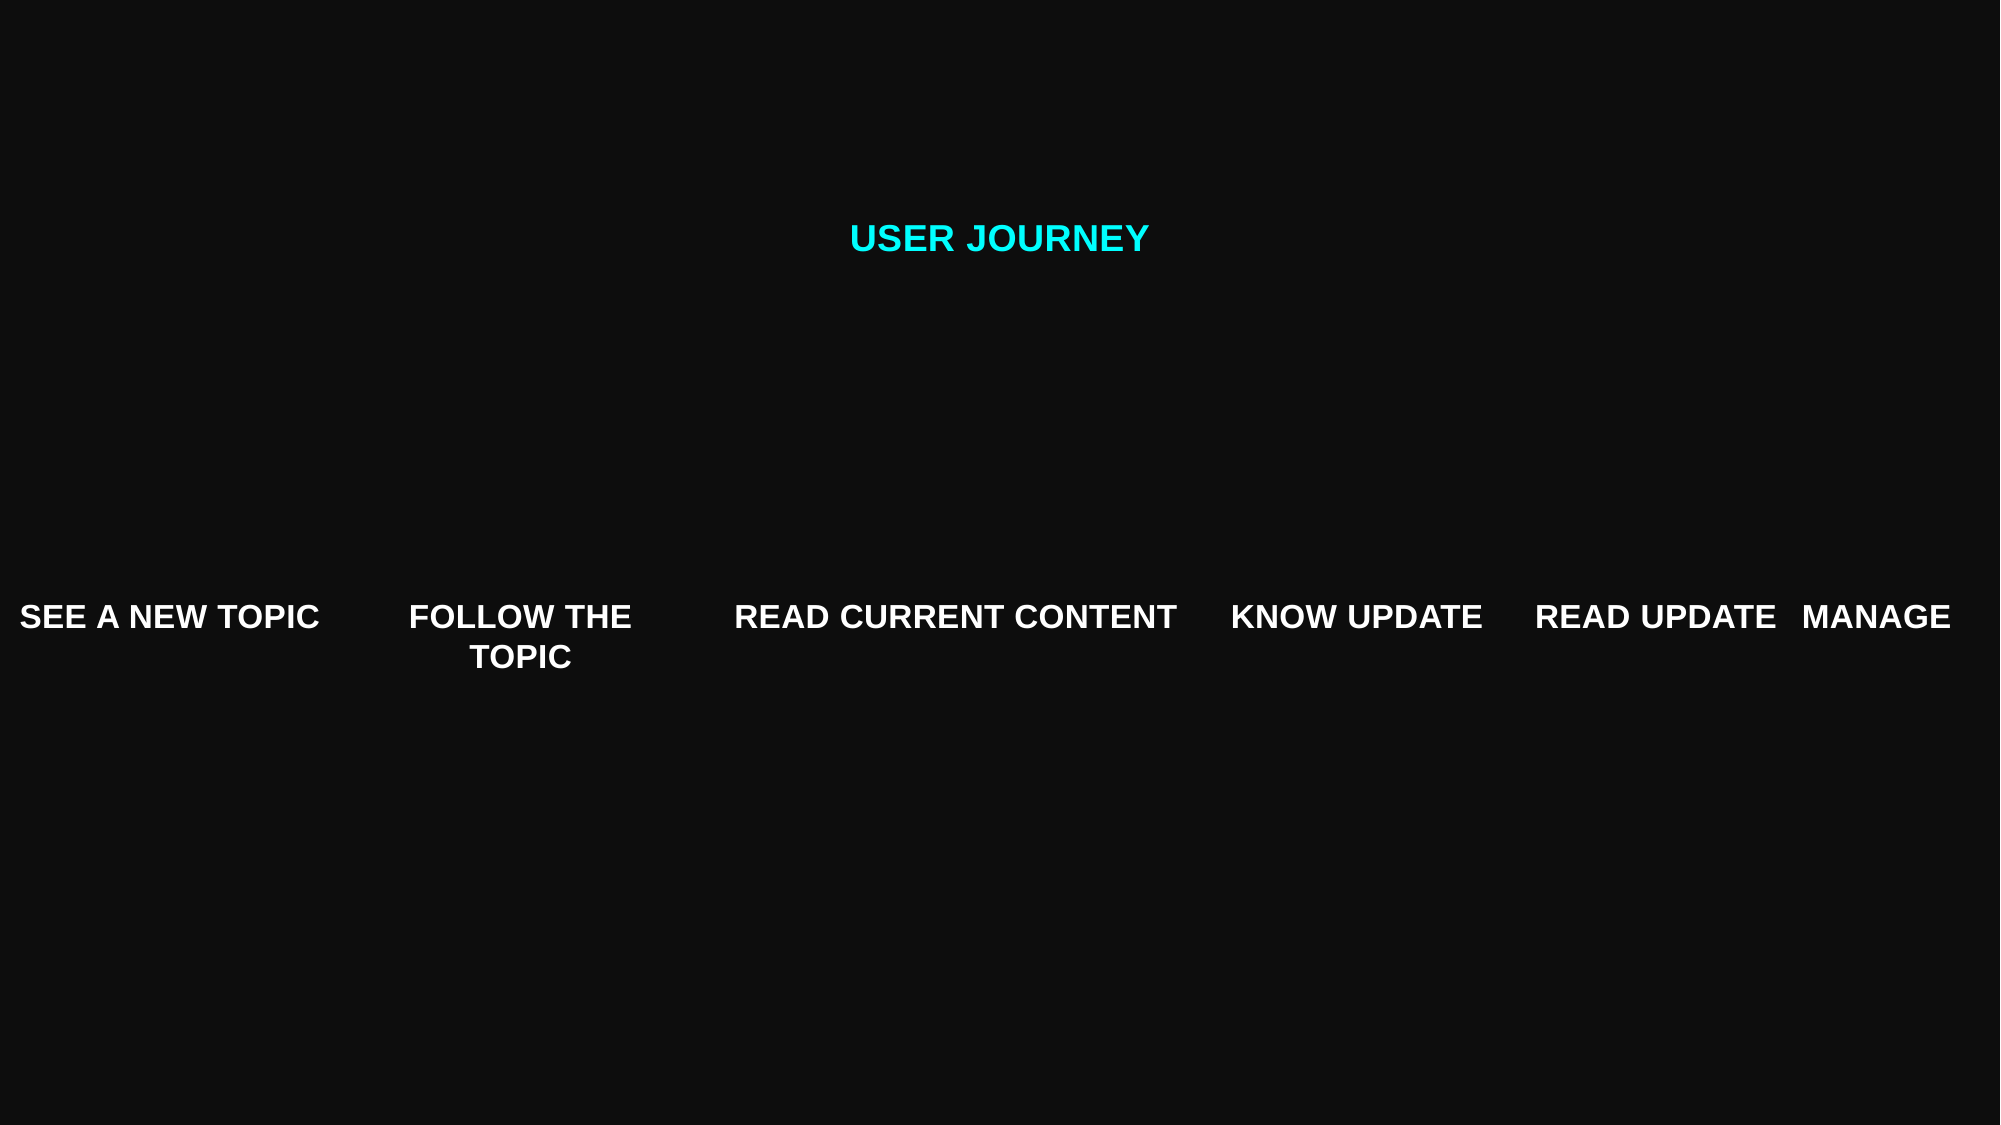

User Journey
See a new topic
Follow the topic
Read current content
Know update
Read update
Manage